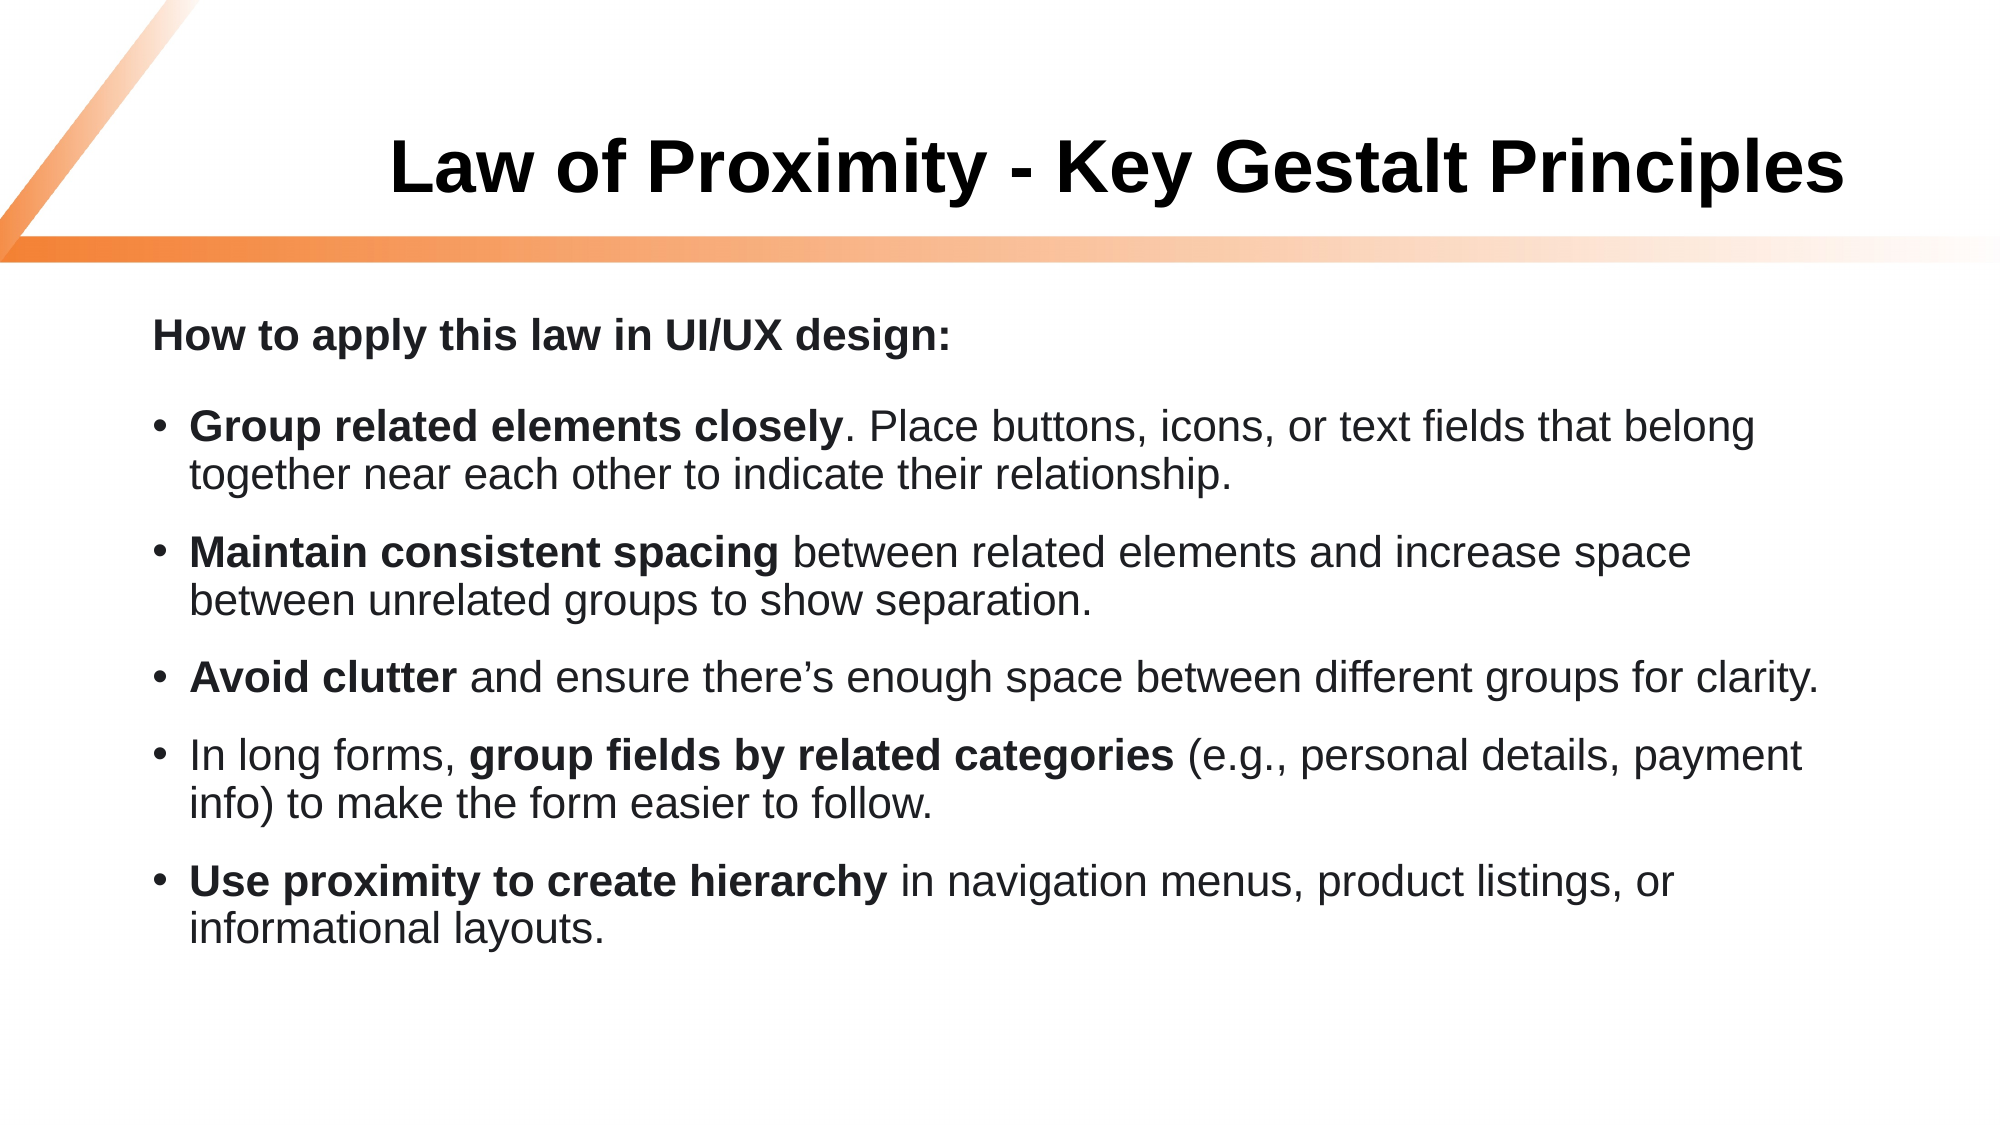

# Law of Proximity - Key Gestalt Principles
How to apply this law in UI/UX design:
Group related elements closely. Place buttons, icons, or text fields that belong together near each other to indicate their relationship.
Maintain consistent spacing between related elements and increase space between unrelated groups to show separation.
Avoid clutter and ensure there’s enough space between different groups for clarity.
In long forms, group fields by related categories (e.g., personal details, payment info) to make the form easier to follow.
Use proximity to create hierarchy in navigation menus, product listings, or informational layouts.